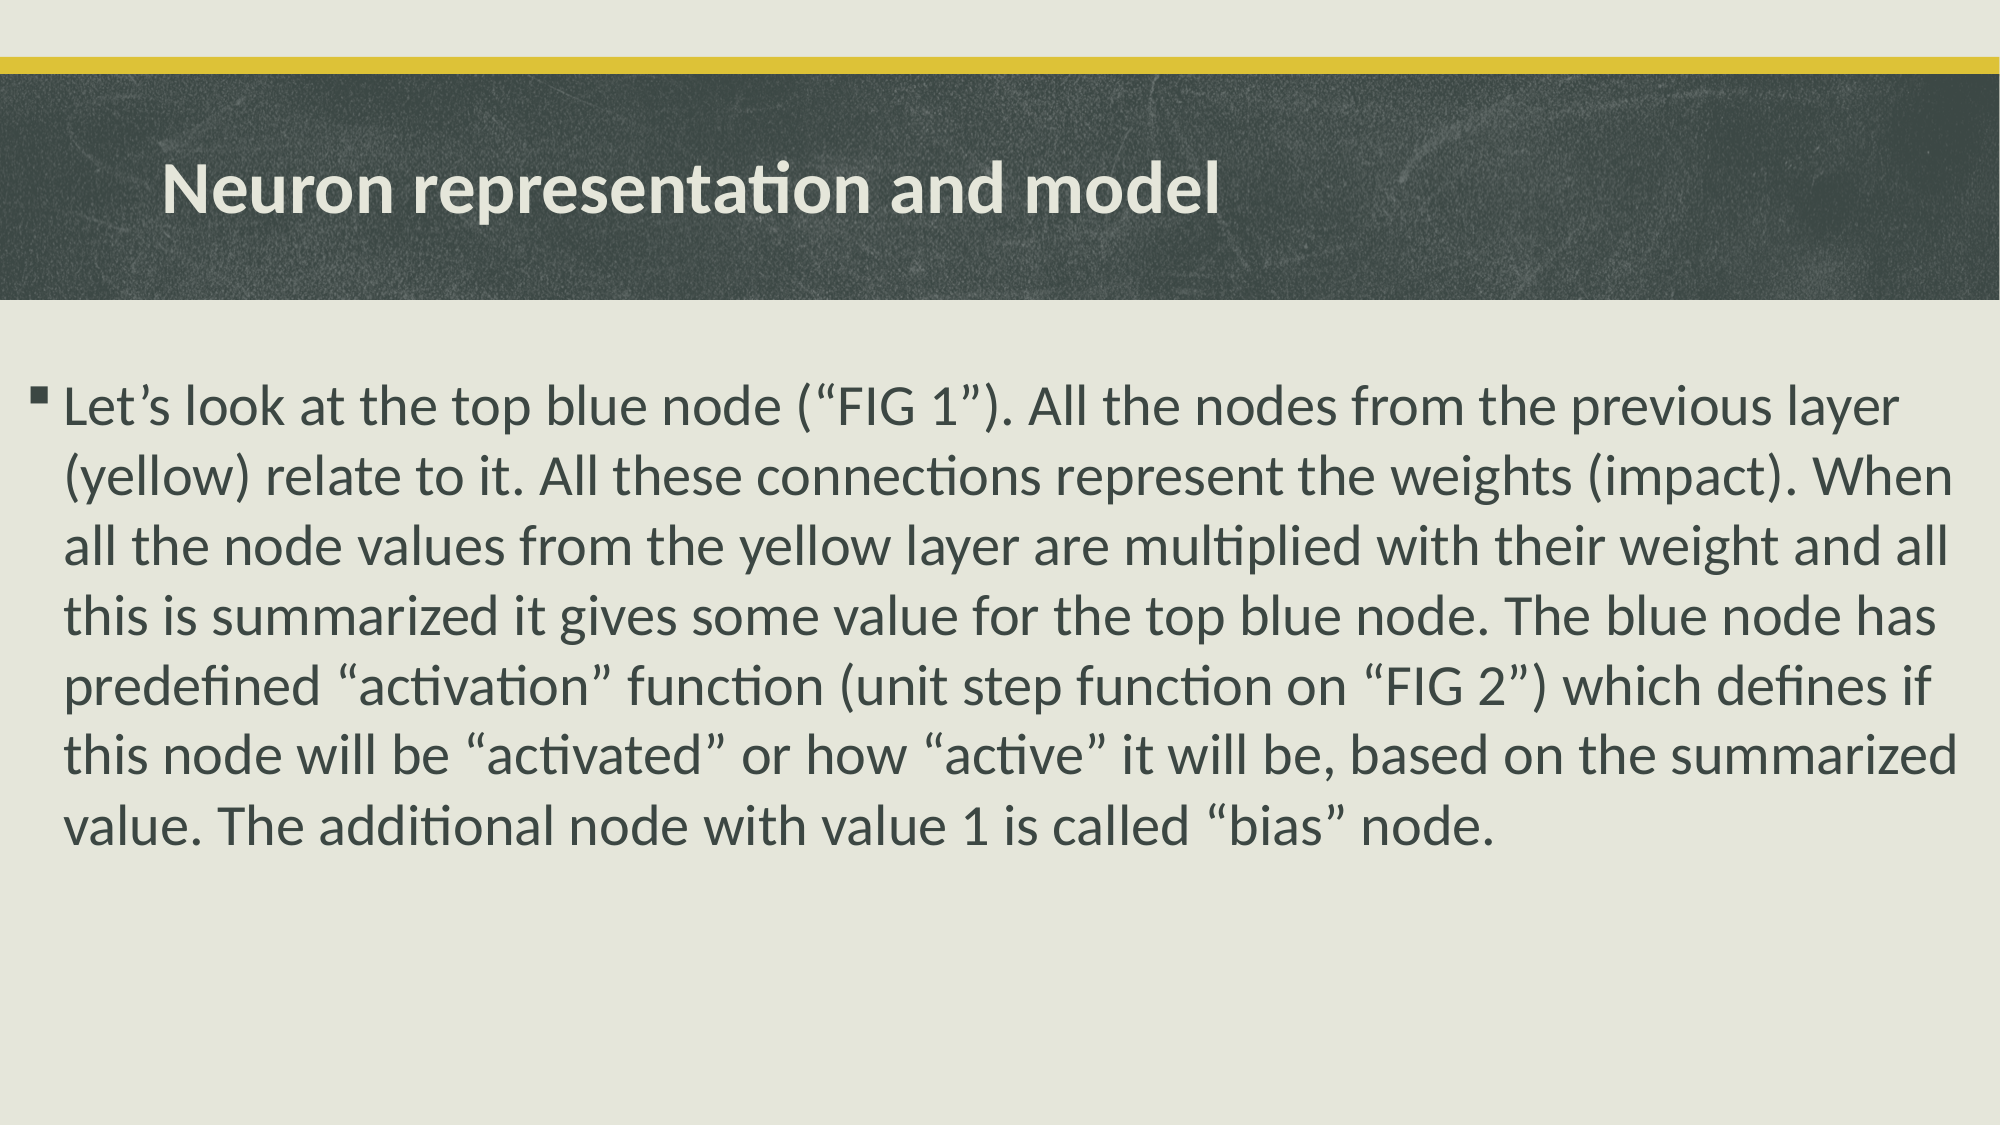

# Neuron representation and model
Let’s look at the top blue node (“FIG 1”). All the nodes from the previous layer (yellow) relate to it. All these connections represent the weights (impact). When all the node values from the yellow layer are multiplied with their weight and all this is summarized it gives some value for the top blue node. The blue node has predefined “activation” function (unit step function on “FIG 2”) which defines if this node will be “activated” or how “active” it will be, based on the summarized value. The additional node with value 1 is called “bias” node.